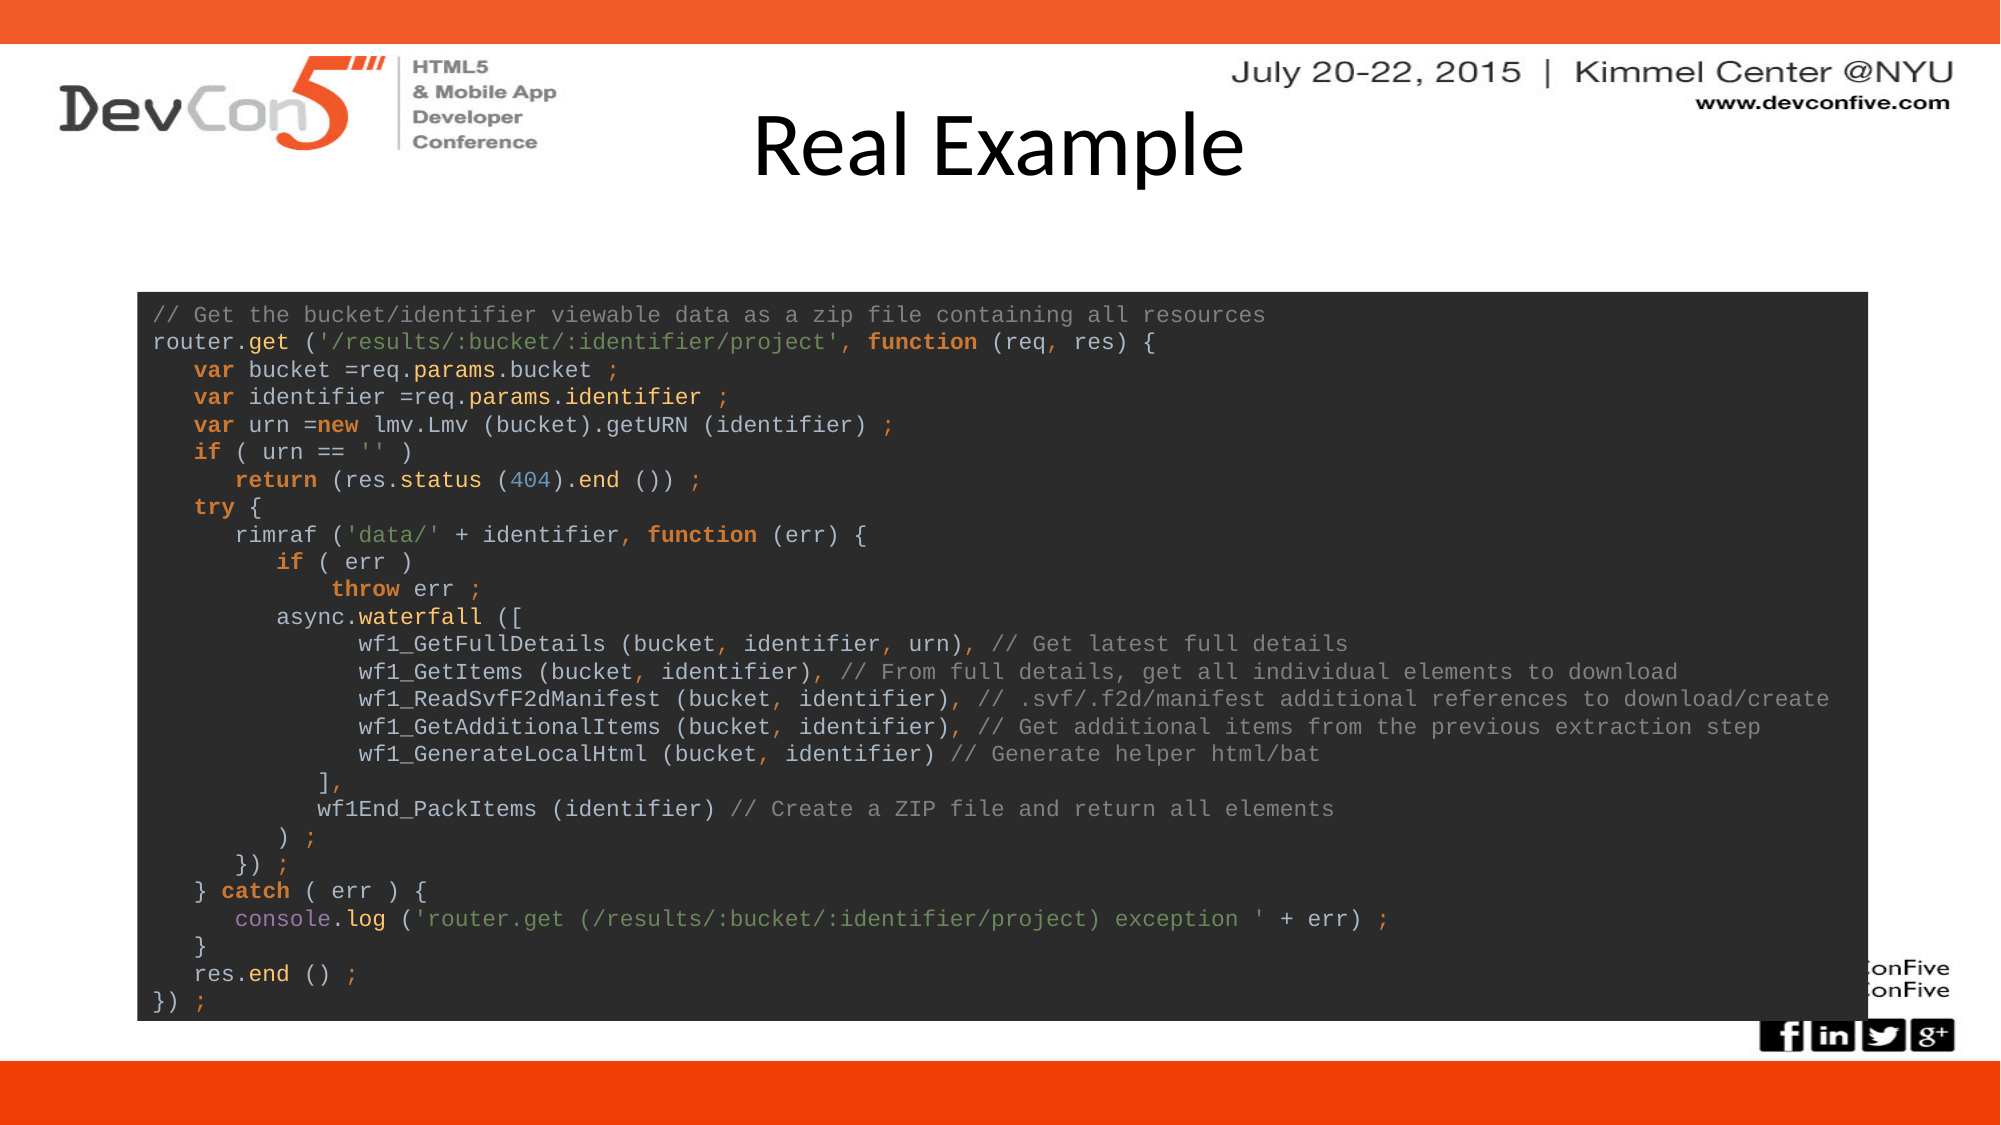

# Real Example
// Get the bucket/identifier viewable data as a zip file containing all resources
router.get ('/results/:bucket/:identifier/project', function (req, res) {
   var bucket =req.params.bucket ;
   var identifier =req.params.identifier ;
   var urn =new lmv.Lmv (bucket).getURN (identifier) ;
   if ( urn == '' )
      return (res.status (404).end ()) ;
   try {
      rimraf ('data/' + identifier, function (err) {
         if ( err )
             throw err ;
         async.waterfall ([
               wf1_GetFullDetails (bucket, identifier, urn), // Get latest full details
               wf1_GetItems (bucket, identifier), // From full details, get all individual elements to download
               wf1_ReadSvfF2dManifest (bucket, identifier), // .svf/.f2d/manifest additional references to download/create
               wf1_GetAdditionalItems (bucket, identifier), // Get additional items from the previous extraction step
               wf1_GenerateLocalHtml (bucket, identifier) // Generate helper html/bat
            ],
            wf1End_PackItems (identifier) // Create a ZIP file and return all elements
         ) ;
      }) ;
   } catch ( err ) {
      console.log ('router.get (/results/:bucket/:identifier/project) exception ' + err) ;
   }
   res.end () ;
}) ;